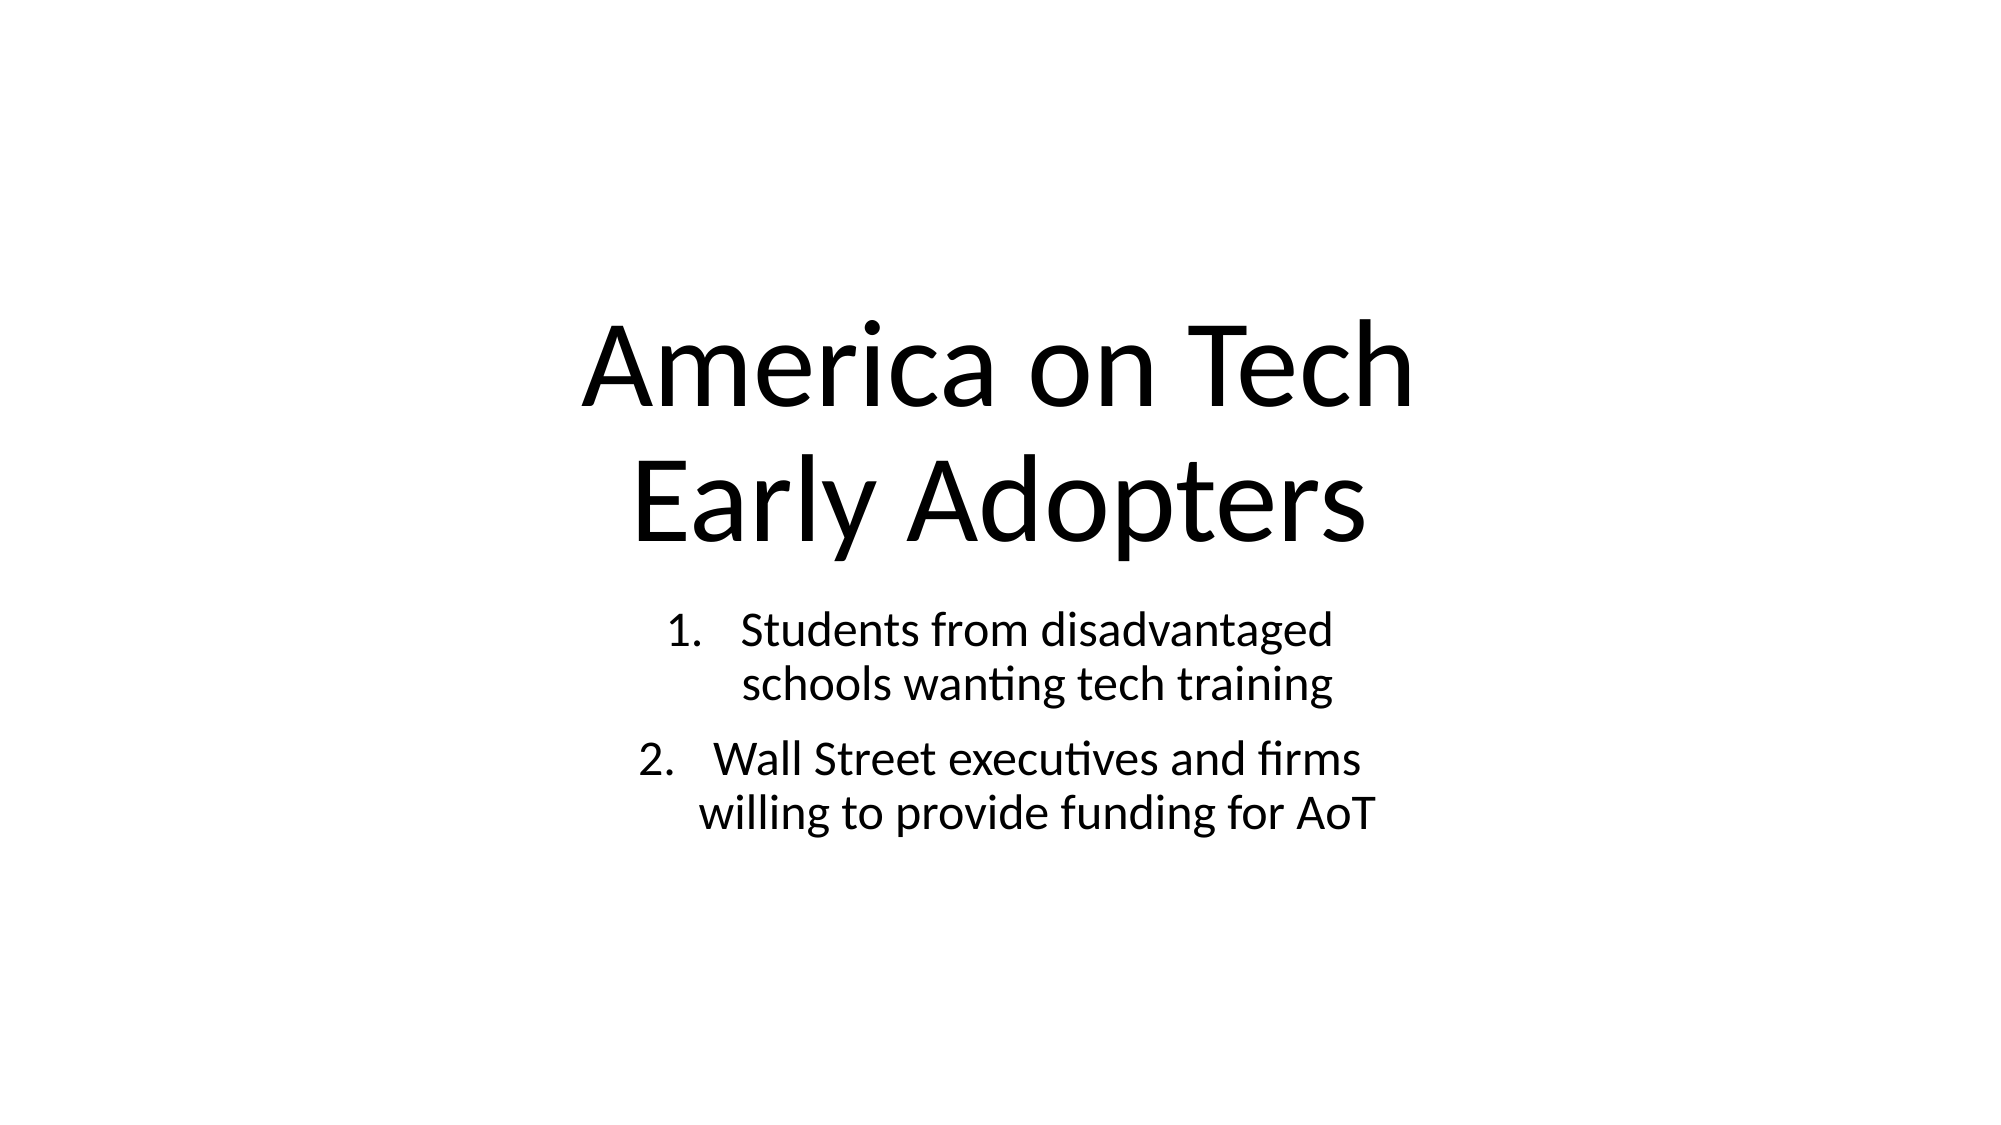

# America on Tech Early Adopters
Students from disadvantaged schools wanting tech training
Wall Street executives and firms willing to provide funding for AoT